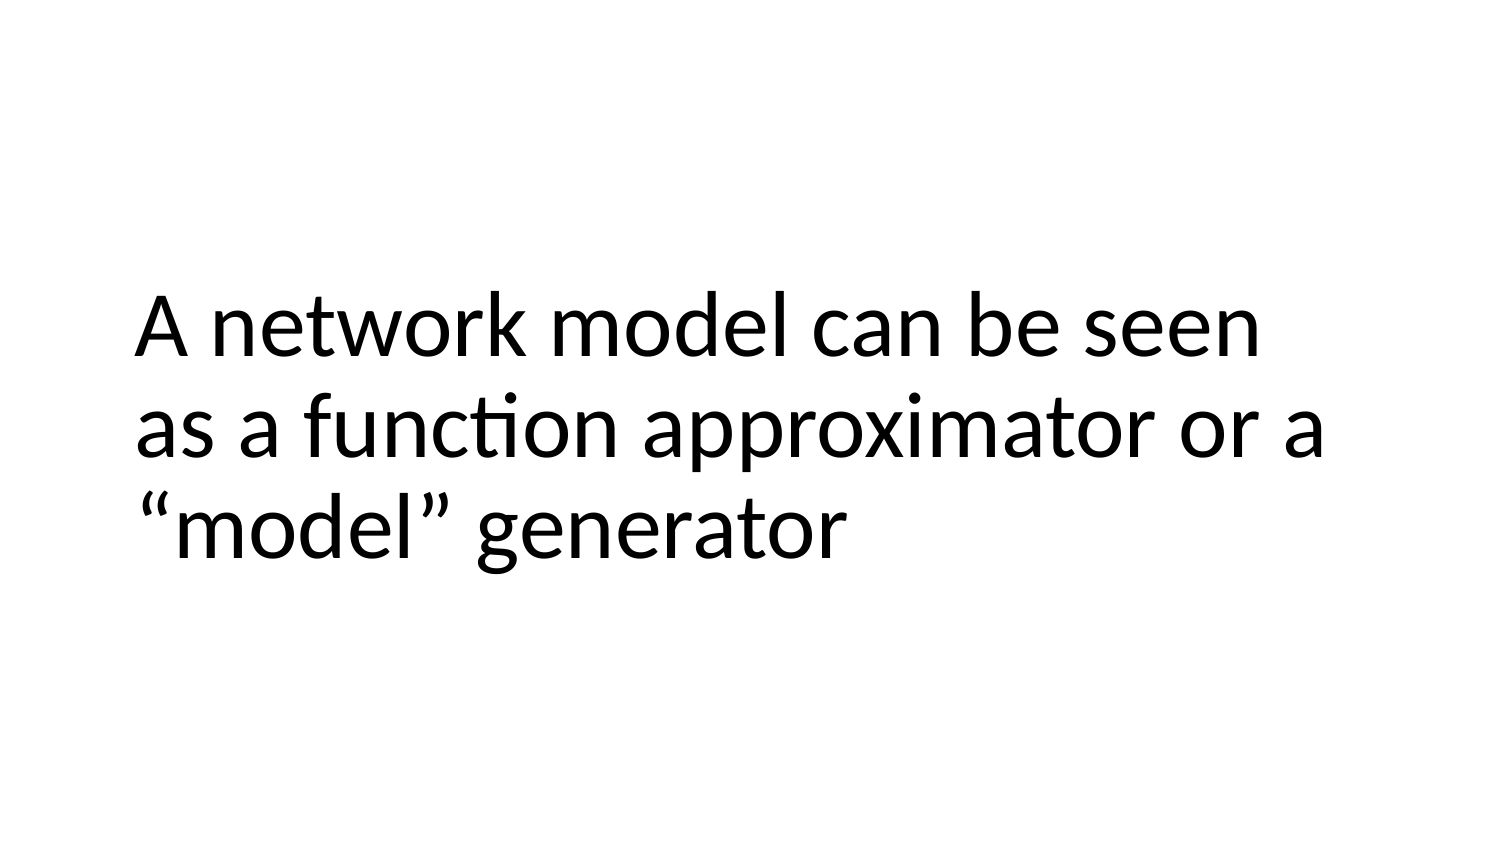

# A network model can be seen as a function approximator or a “model” generator